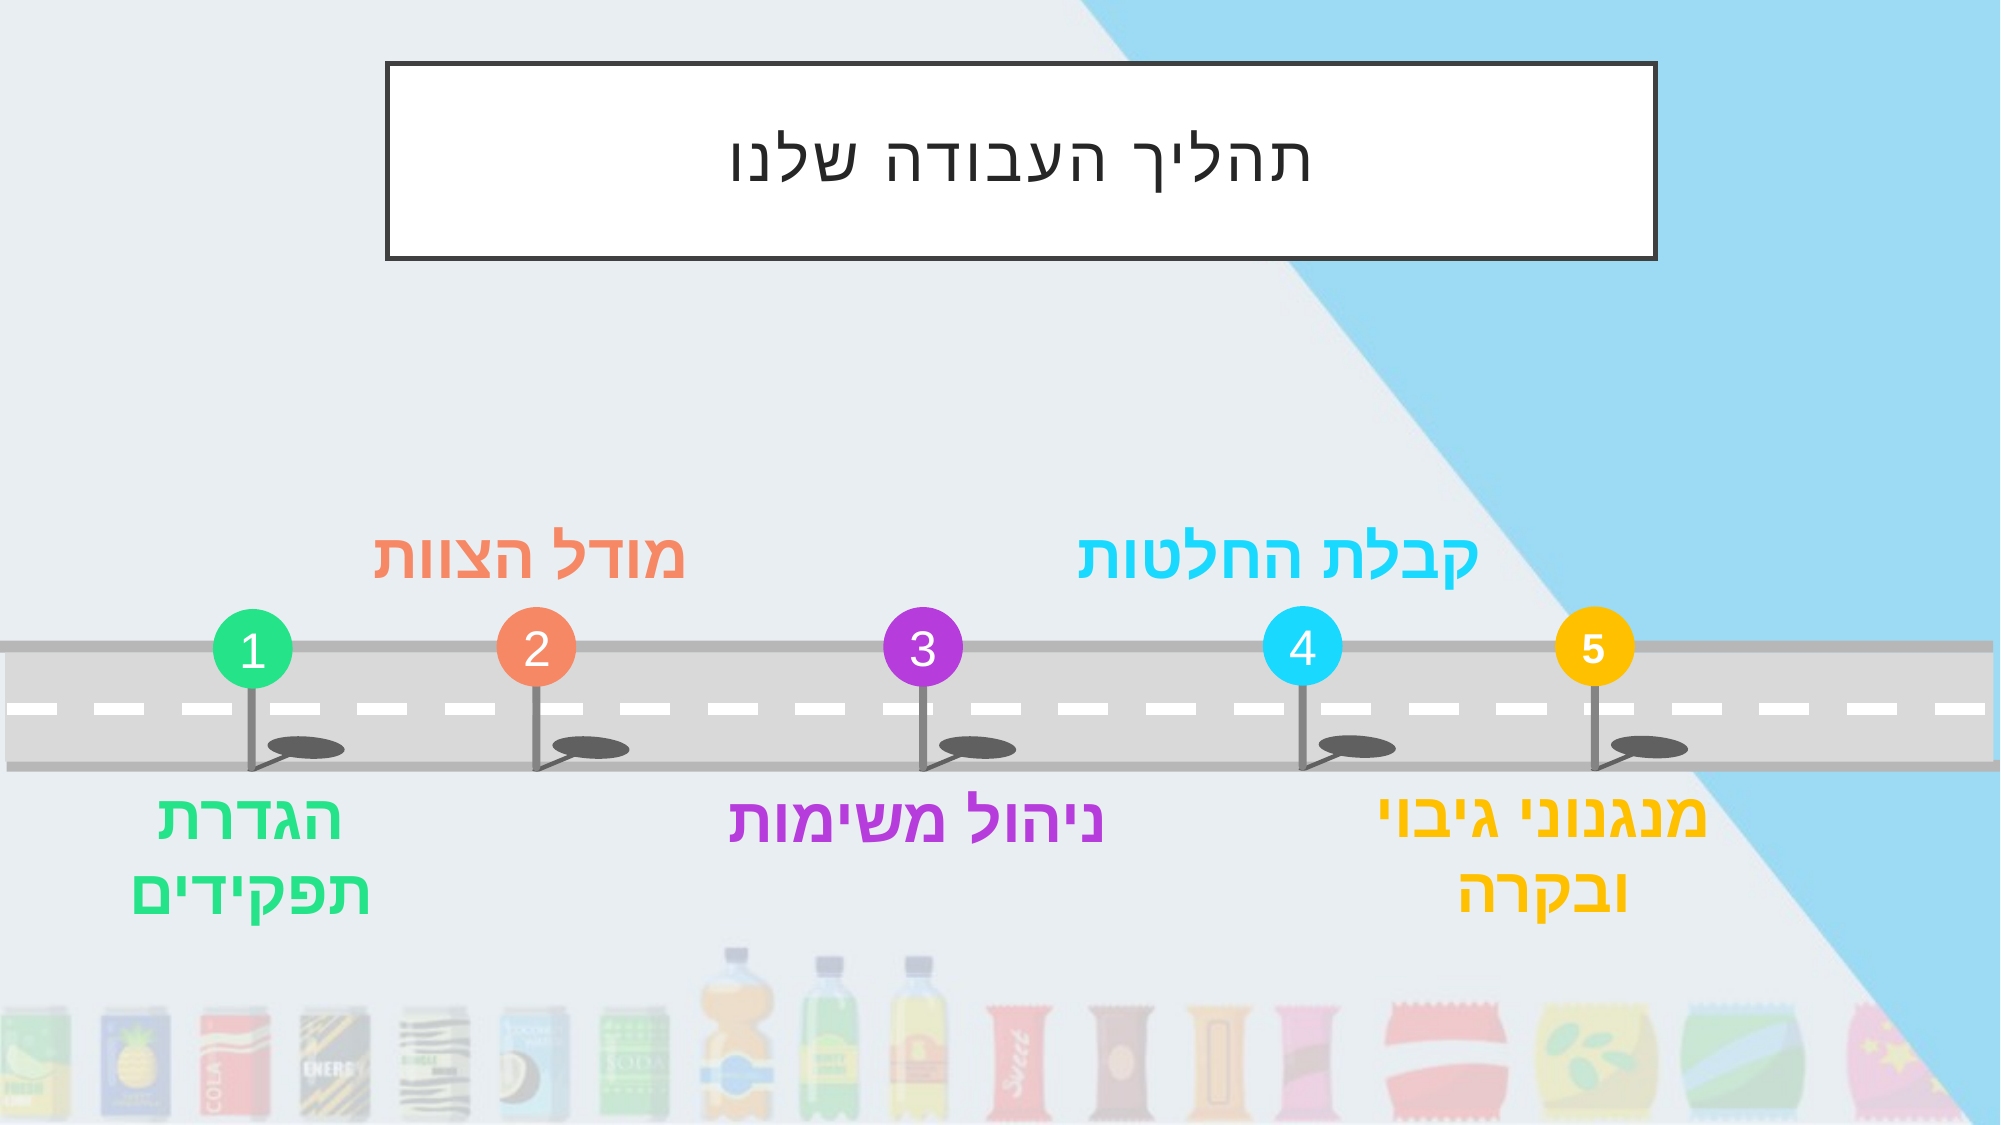

# תהליך העבודה שלנו
קבלת החלטות
מודל הצוות
4

5

3

2

1

הגדרת תפקידים
ניהול משימות
מנגנוני גיבוי ובקרה